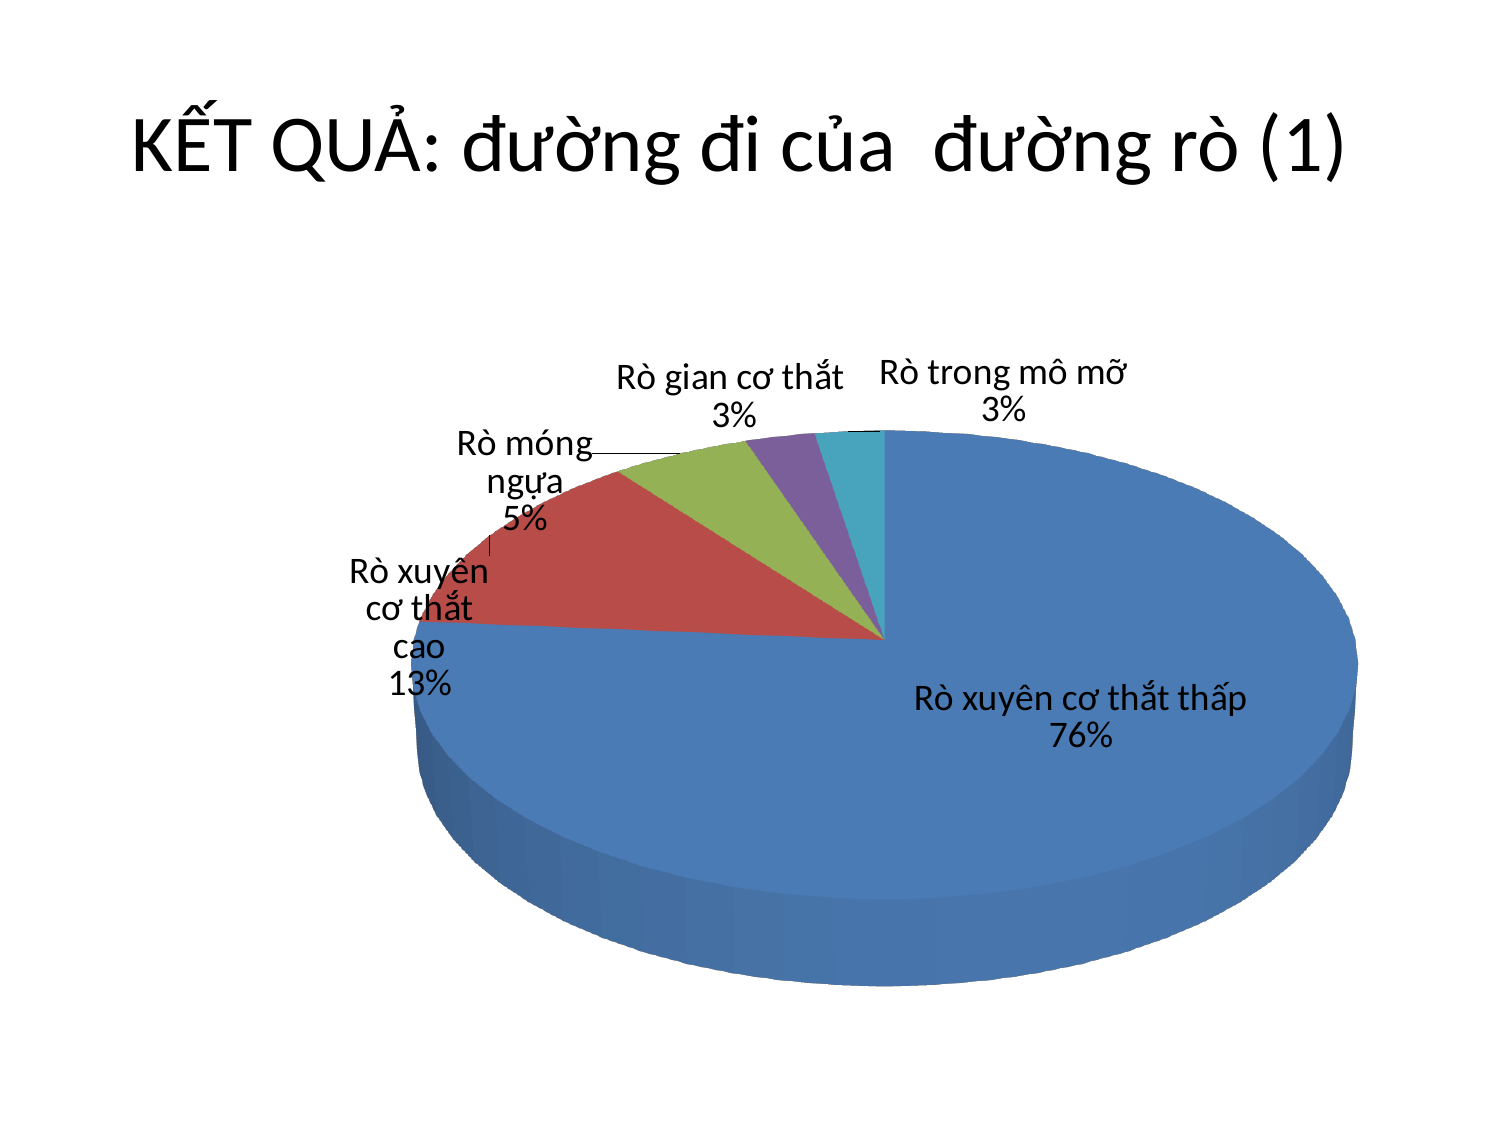

# KẾT QUẢ: đường đi của  đường rò (1)

[unsupported chart]